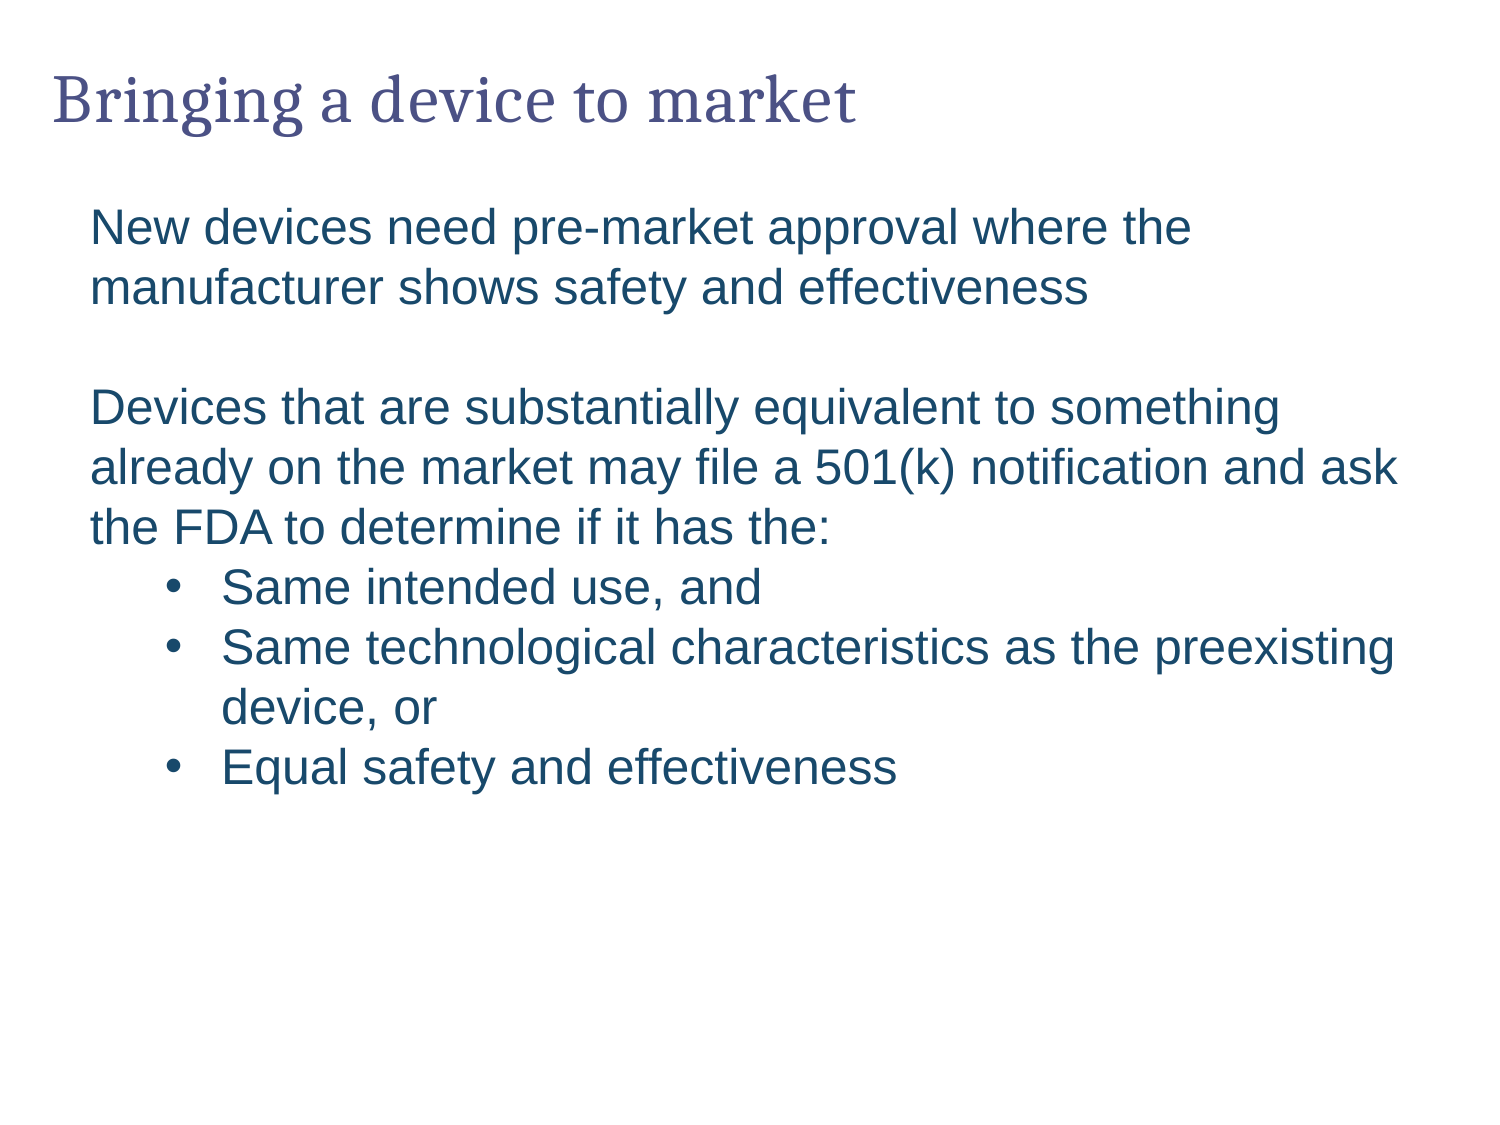

# Bringing a device to market
New devices need pre-market approval where the manufacturer shows safety and effectiveness

Devices that are substantially equivalent to something already on the market may file a 501(k) notification and ask the FDA to determine if it has the:
Same intended use, and
Same technological characteristics as the preexisting device, or
Equal safety and effectiveness